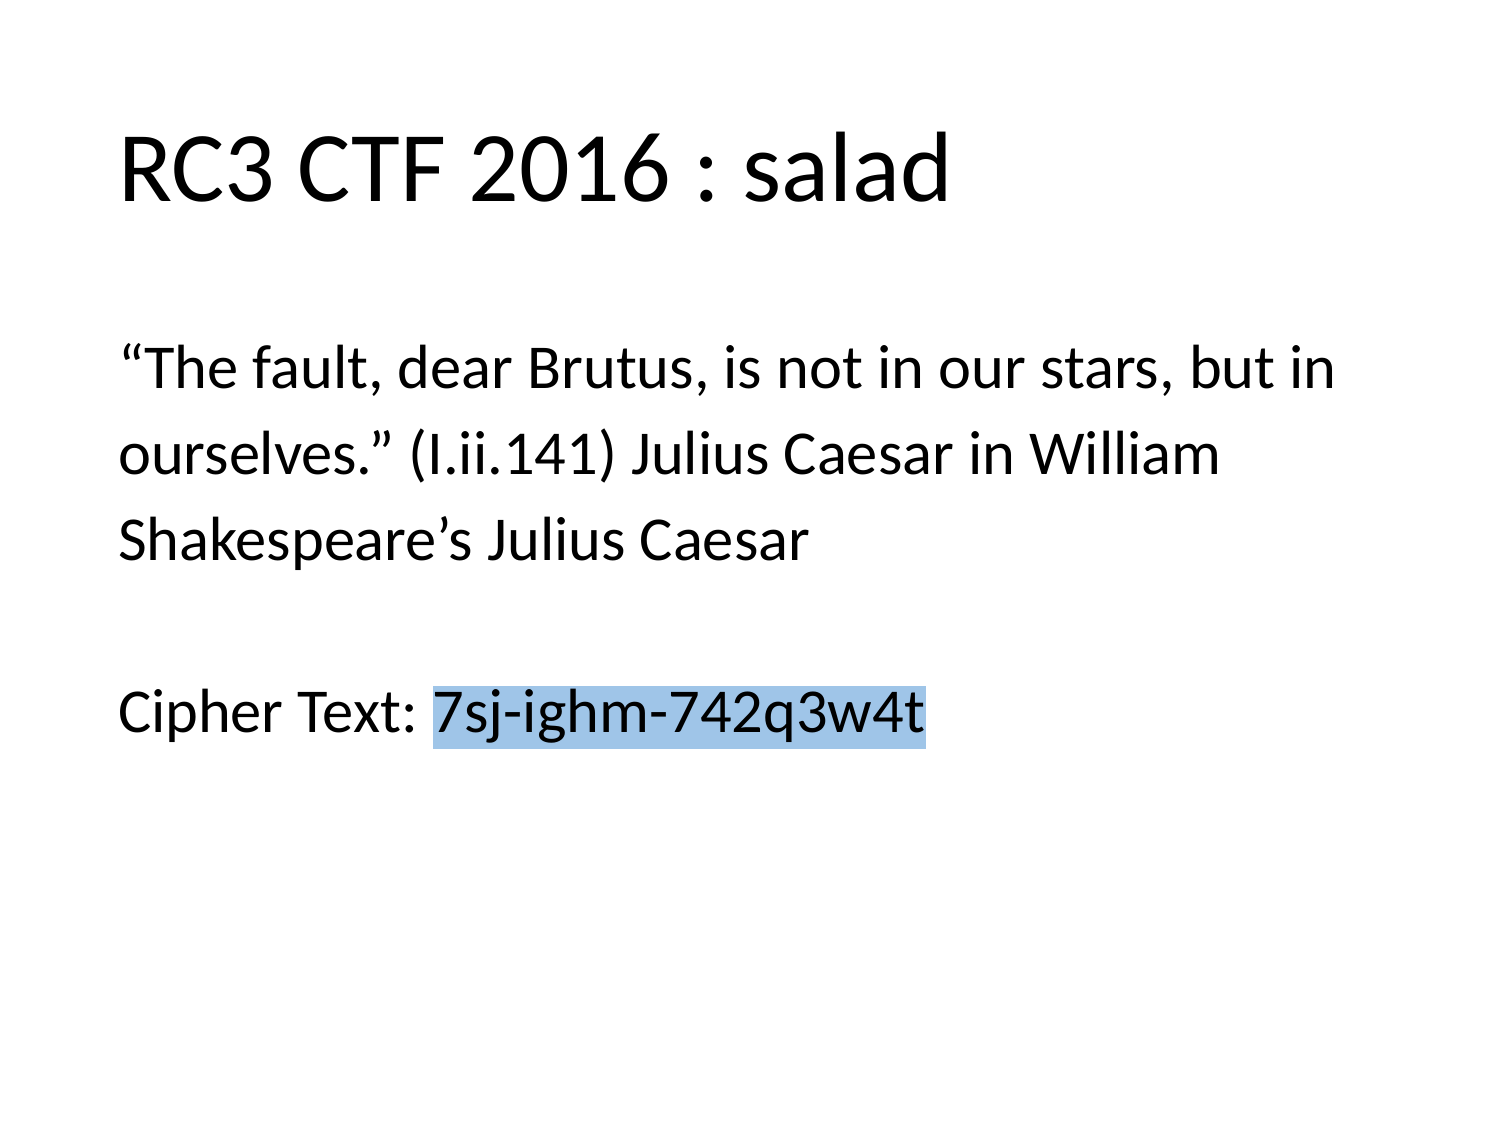

# RC3 CTF 2016 : salad
“The fault, dear Brutus, is not in our stars, but in ourselves.” (I.ii.141) Julius Caesar in William Shakespeare’s Julius Caesar

Cipher Text: 7sj-ighm-742q3w4t